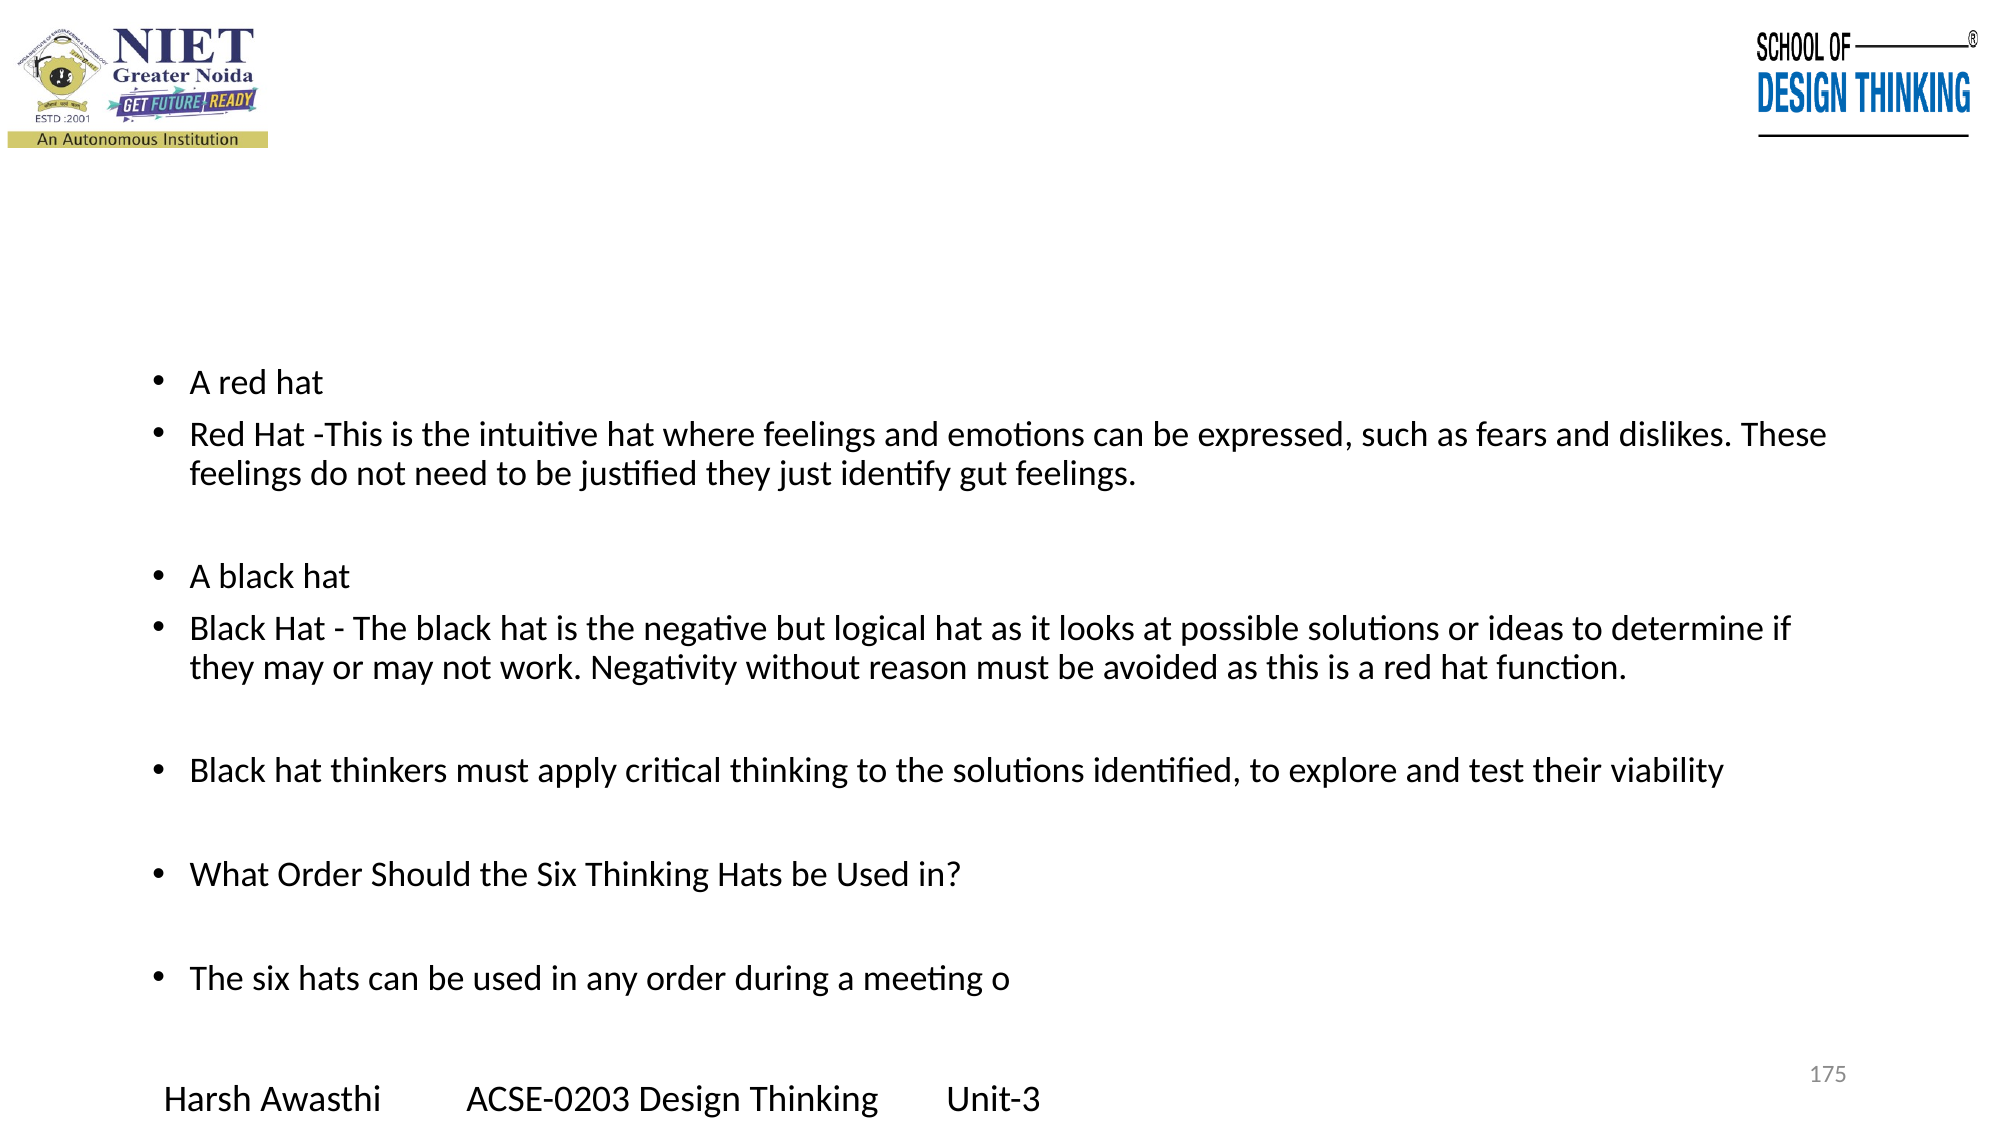

#

A red hat
Red Hat -This is the intuitive hat where feelings and emotions can be expressed, such as fears and dislikes. These feelings do not need to be justified they just identify gut feelings.

A black hat
Black Hat - The black hat is the negative but logical hat as it looks at possible solutions or ideas to determine if they may or may not work. Negativity without reason must be avoided as this is a red hat function.

Black hat thinkers must apply critical thinking to the solutions identified, to explore and test their viability

What Order Should the Six Thinking Hats be Used in?

The six hats can be used in any order during a meeting o

175
Harsh Awasthi          ACSE-0203 Design Thinking        Unit-3